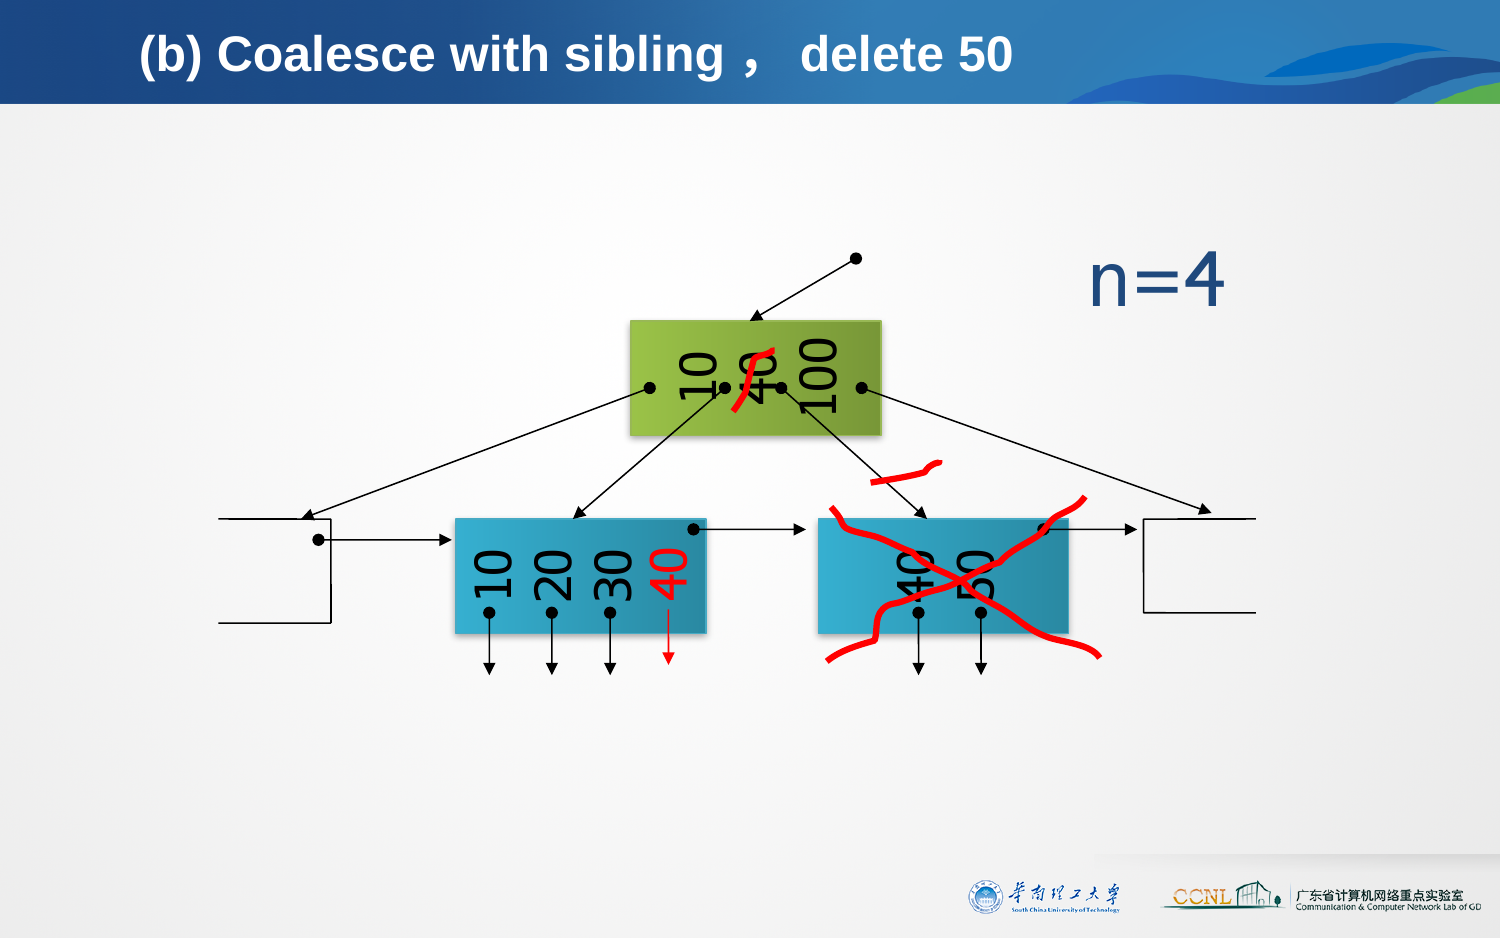

# (b) Coalesce with sibling，delete 50
n=4
10
40
100

40

10
20
30

40
50